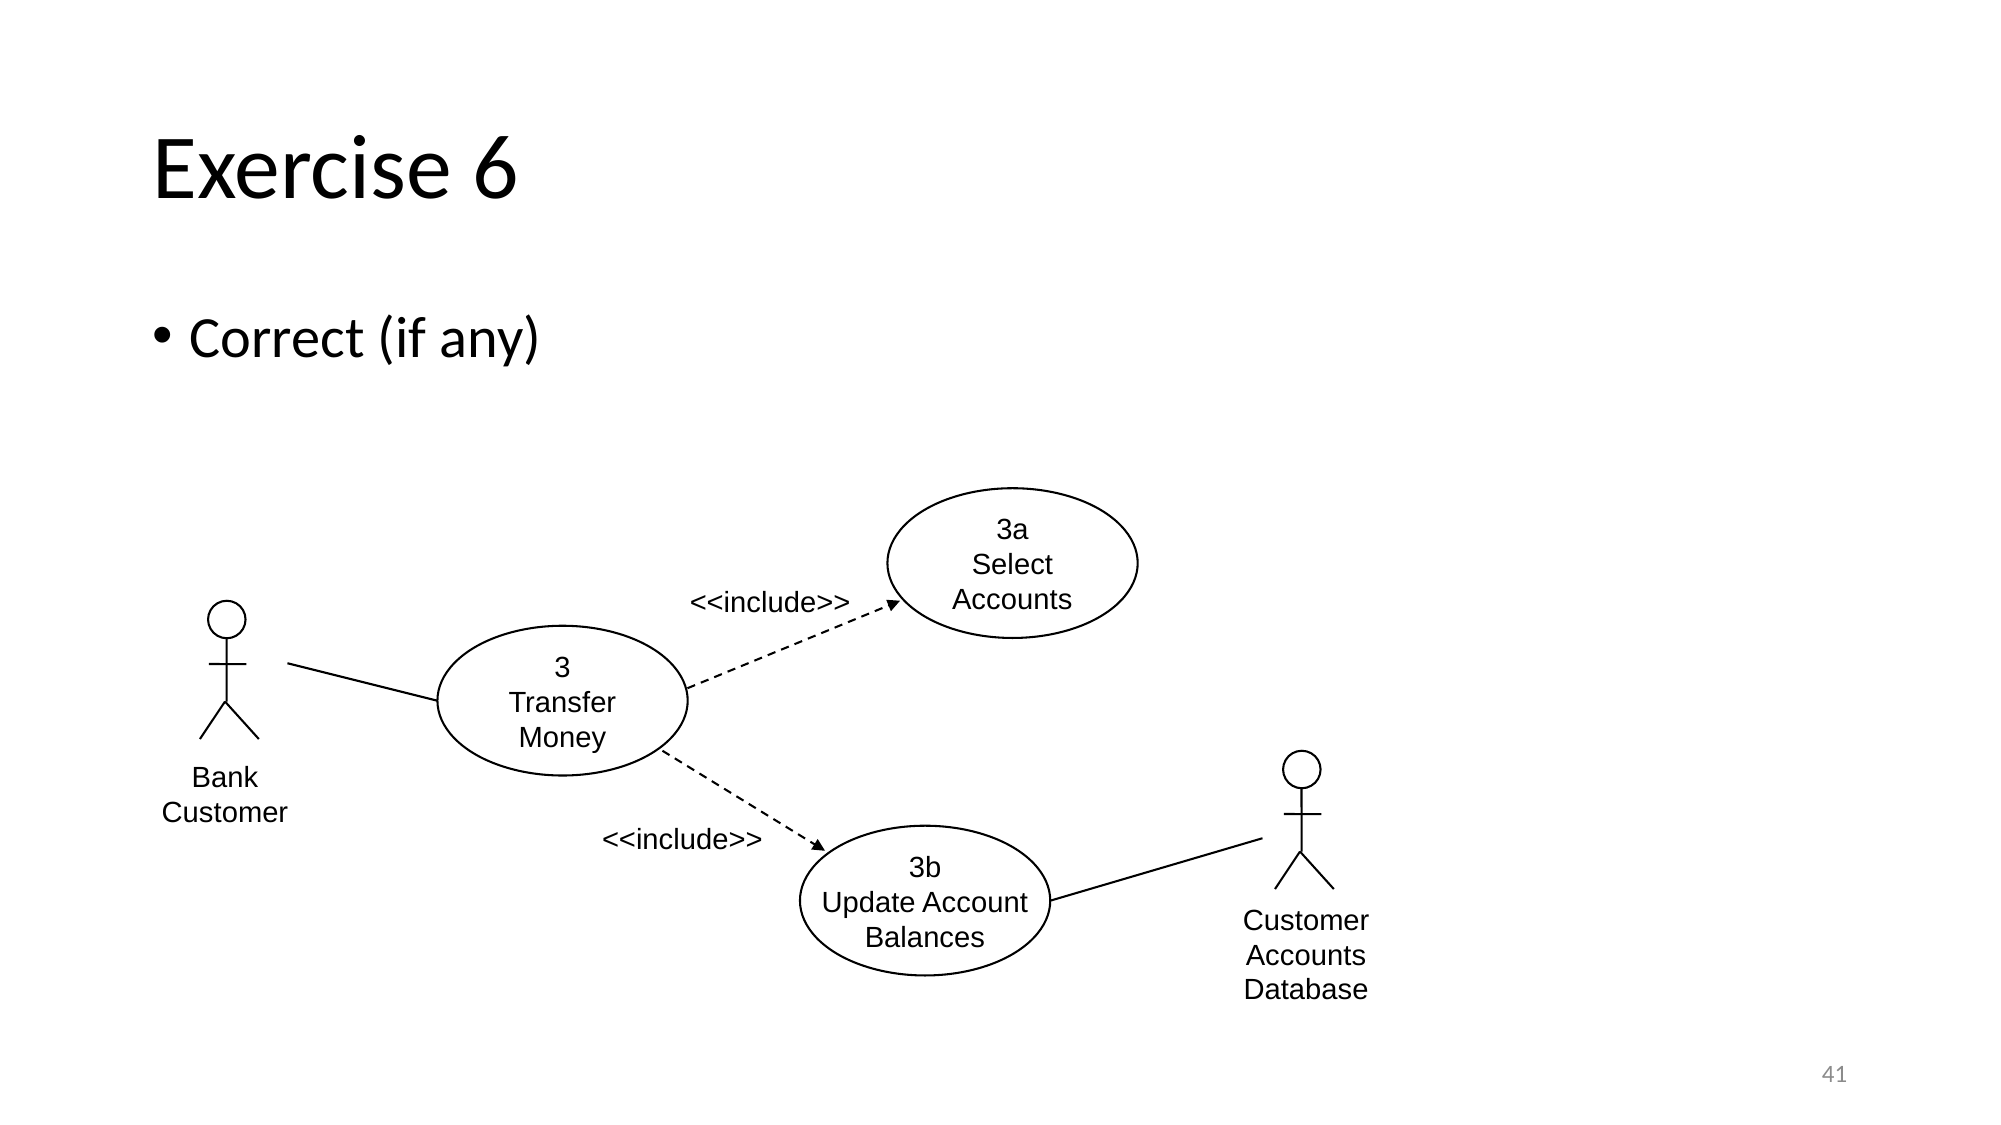

# Exercise 6
Correct (if any)
3a
Select
Accounts
<<include>>

Bank Customer

3
Transfer
Money

Customer Accounts Database
<<include>>
3b
Update Account
Balances

41